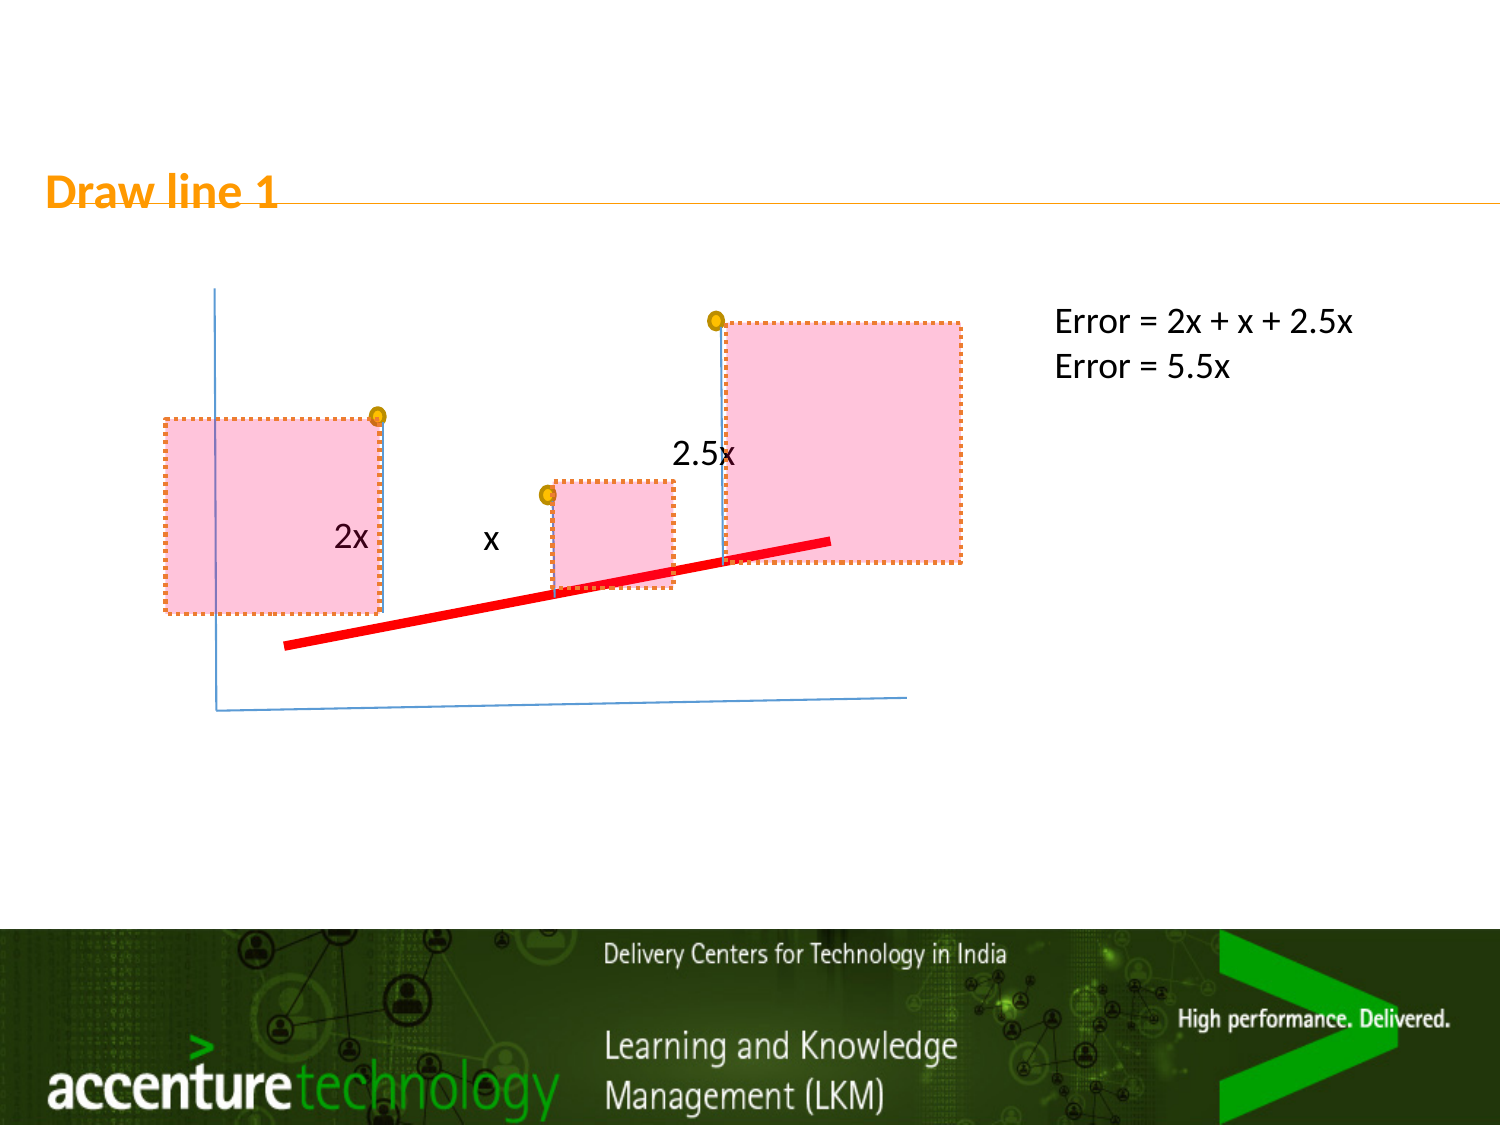

# Draw line 1
Error = 2x + x + 2.5x
Error = 5.5x

2.5x

2x
x